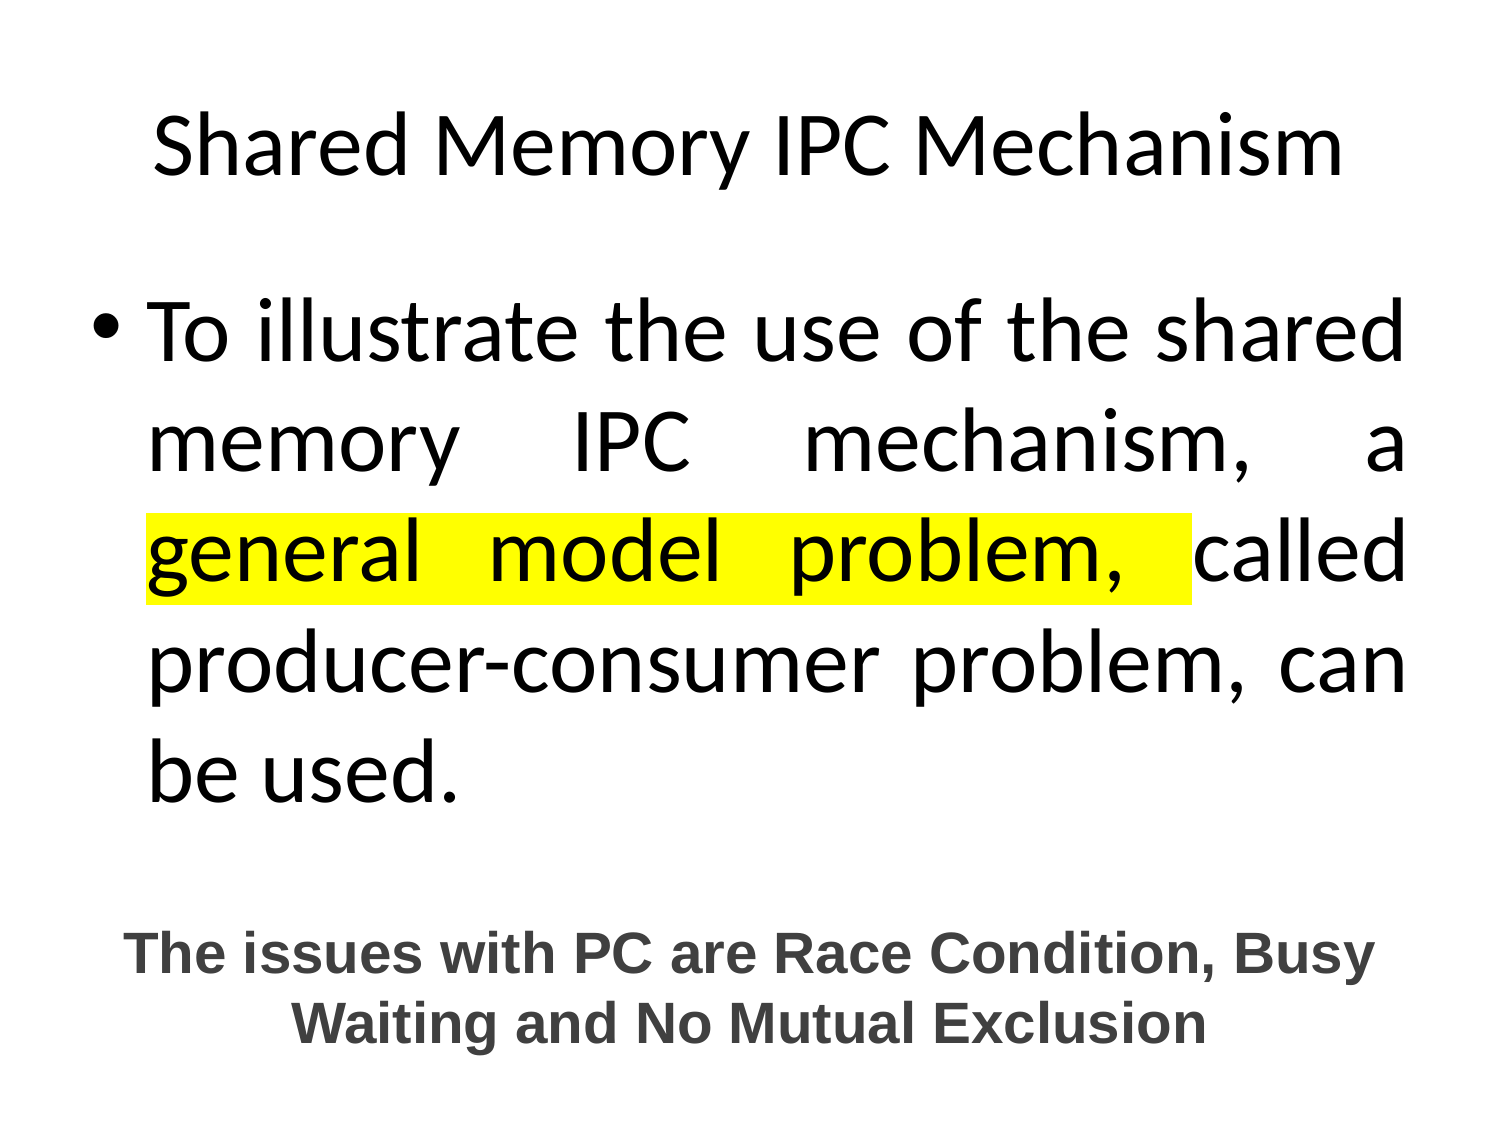

# Shared Memory IPC Mechanism
To illustrate the use of the shared memory IPC mechanism, a general model problem, called producer-consumer problem, can be used.
The issues with PC are Race Condition, Busy Waiting and No Mutual Exclusion